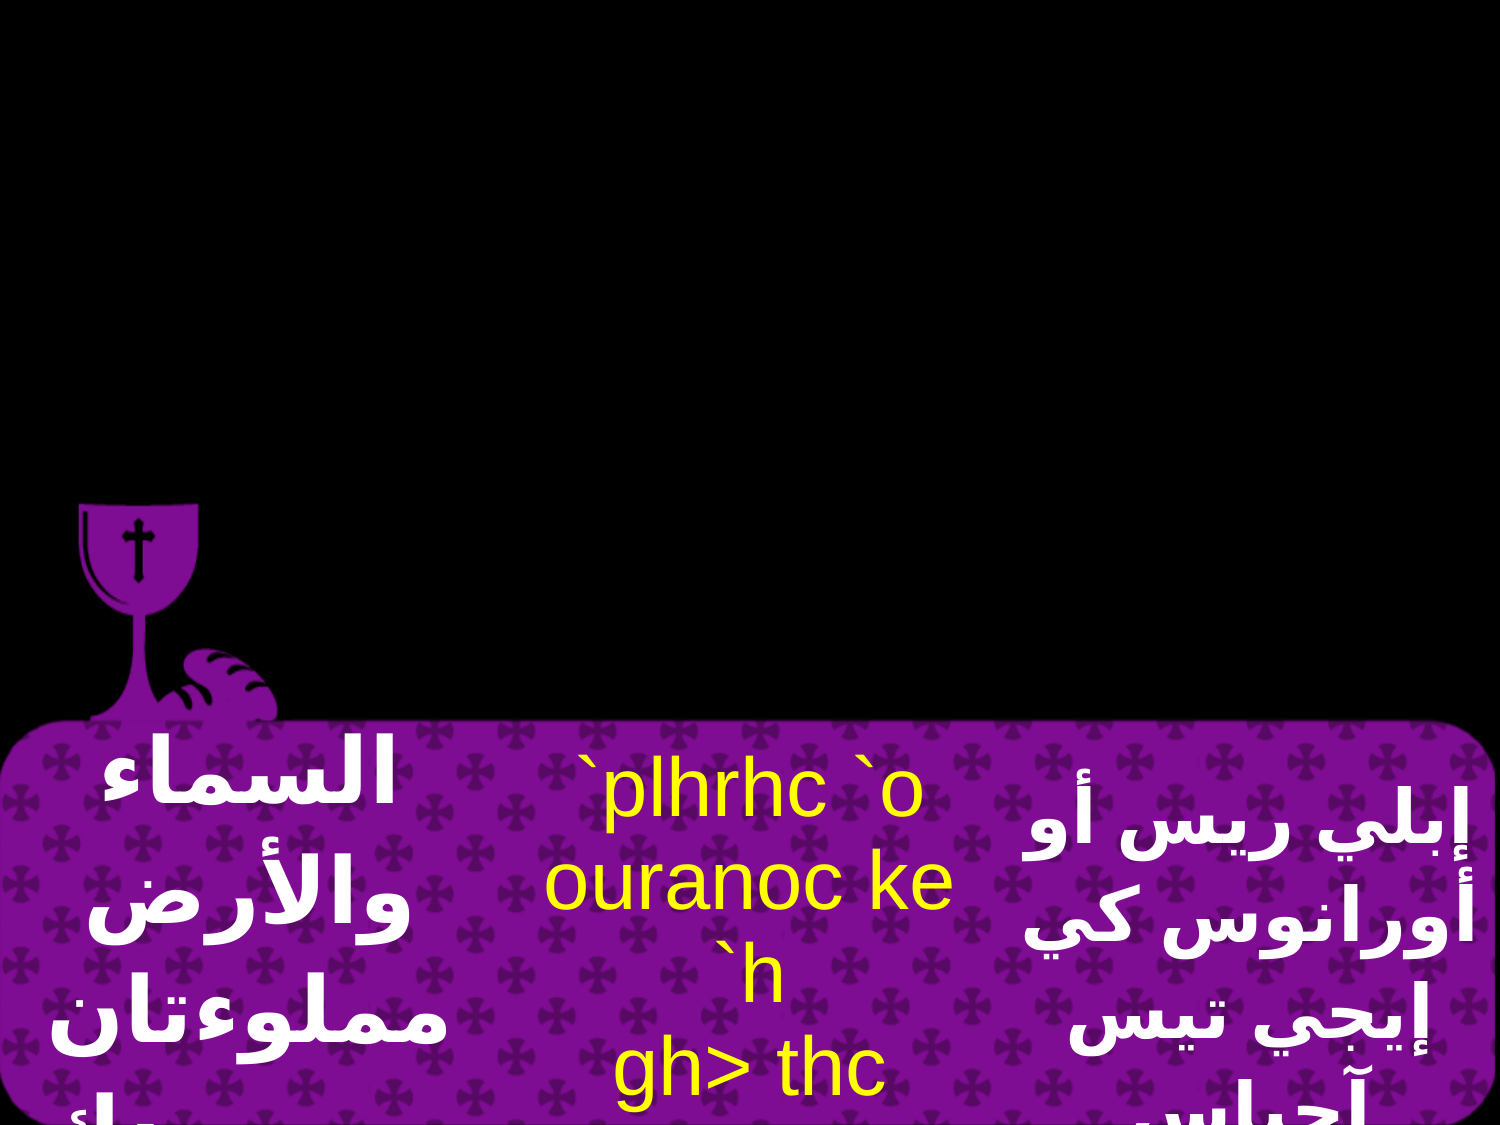

| السماء والأرض مملوءتان من مجدك الأقدس | `plhrhc `o ouranoc ke `h gh> thc `agiac cou do [hc | إبلي ريس أو أورانوس كي إيجي تيس آجياس سوذوكسيس |
| --- | --- | --- |